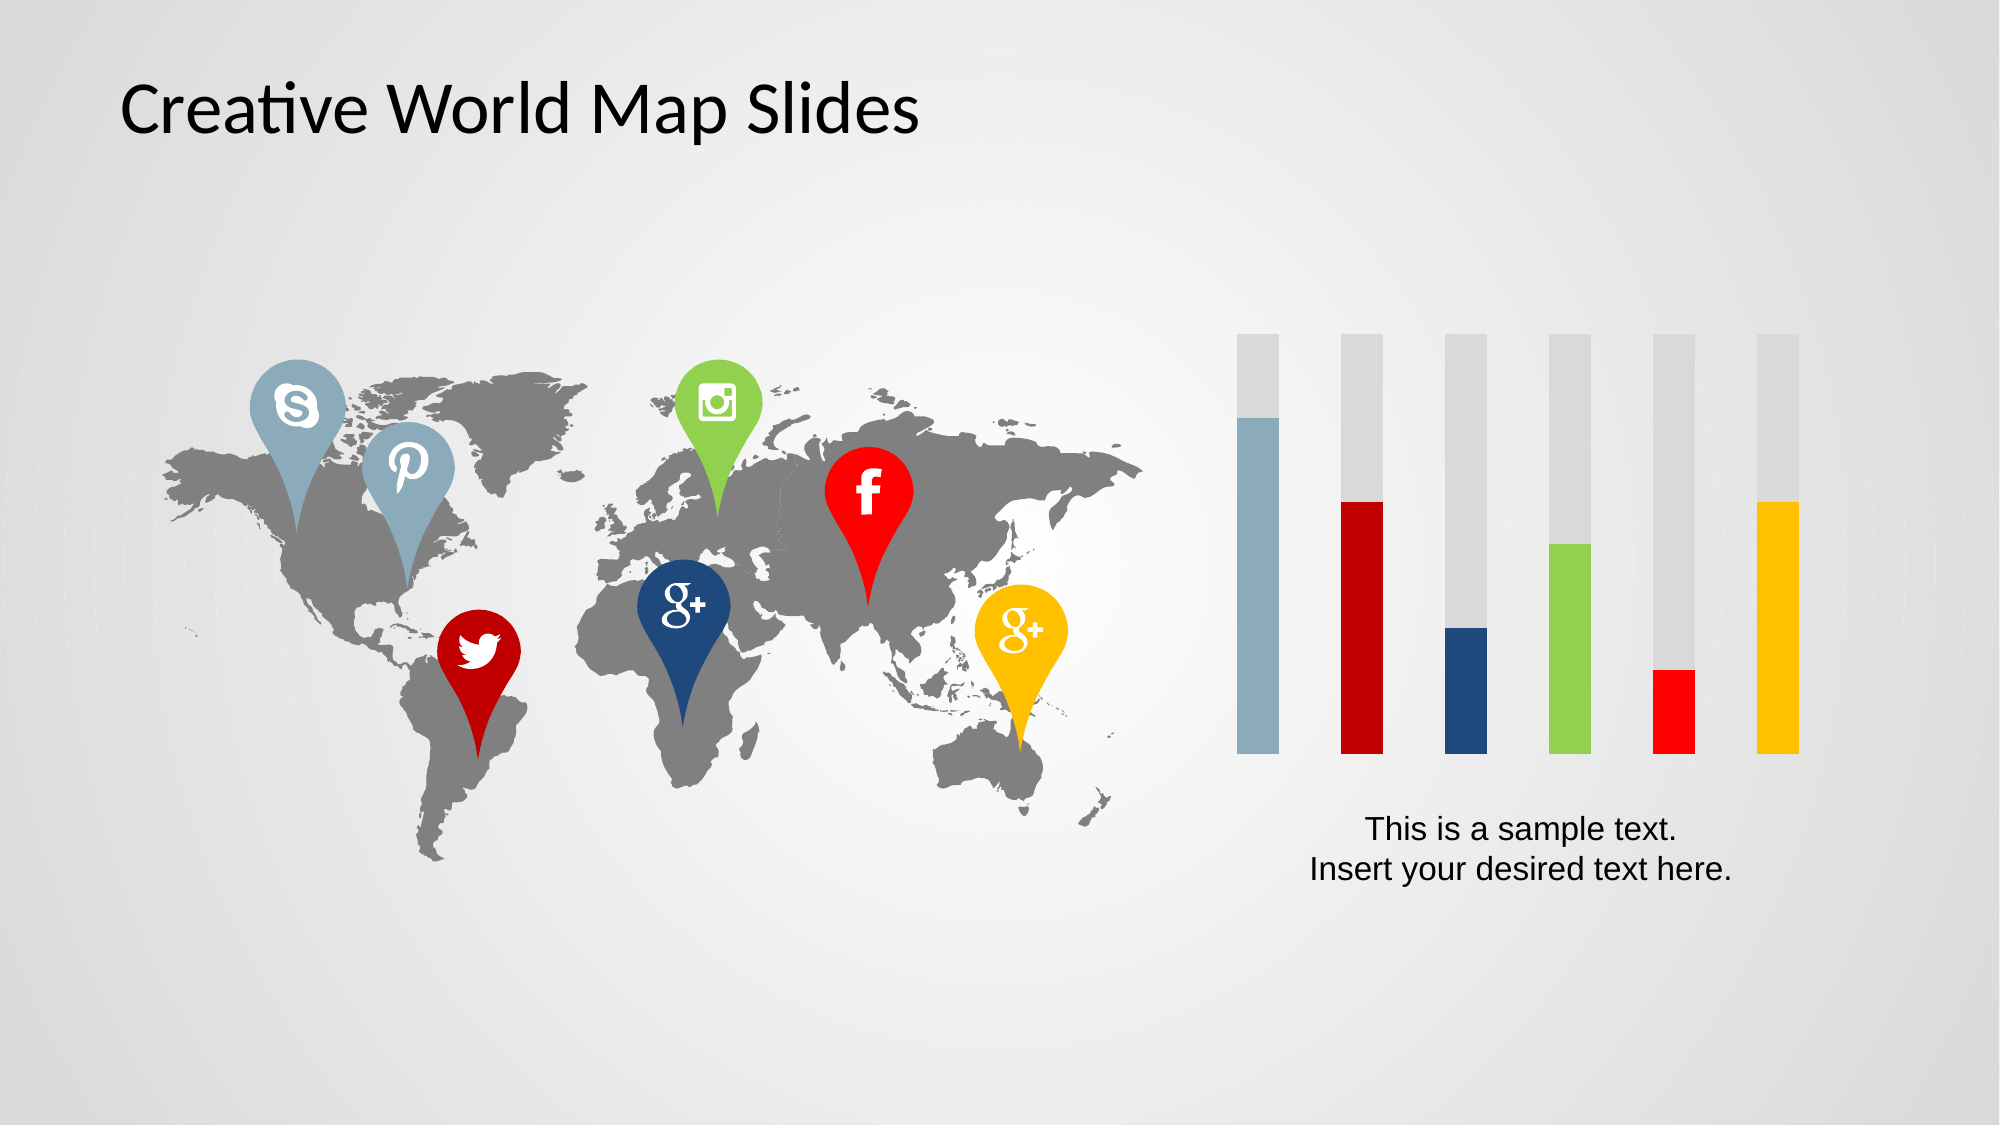

# Creative World Map Slides

### Chart

| Category | Series 1 | Series 2 |
|---|---|---|
| Category 1 | 8.0 | 2.0 |
| Category 2 | 6.0 | 4.0 |
| Category 3 | 3.0 | 7.0 |
| Category 4 | 5.0 | 5.0 |
| Category 5 | 2.0 | 8.0 |
| Category 6 | 6.0 | 4.0 |
This is a sample text.
Insert your desired text here.